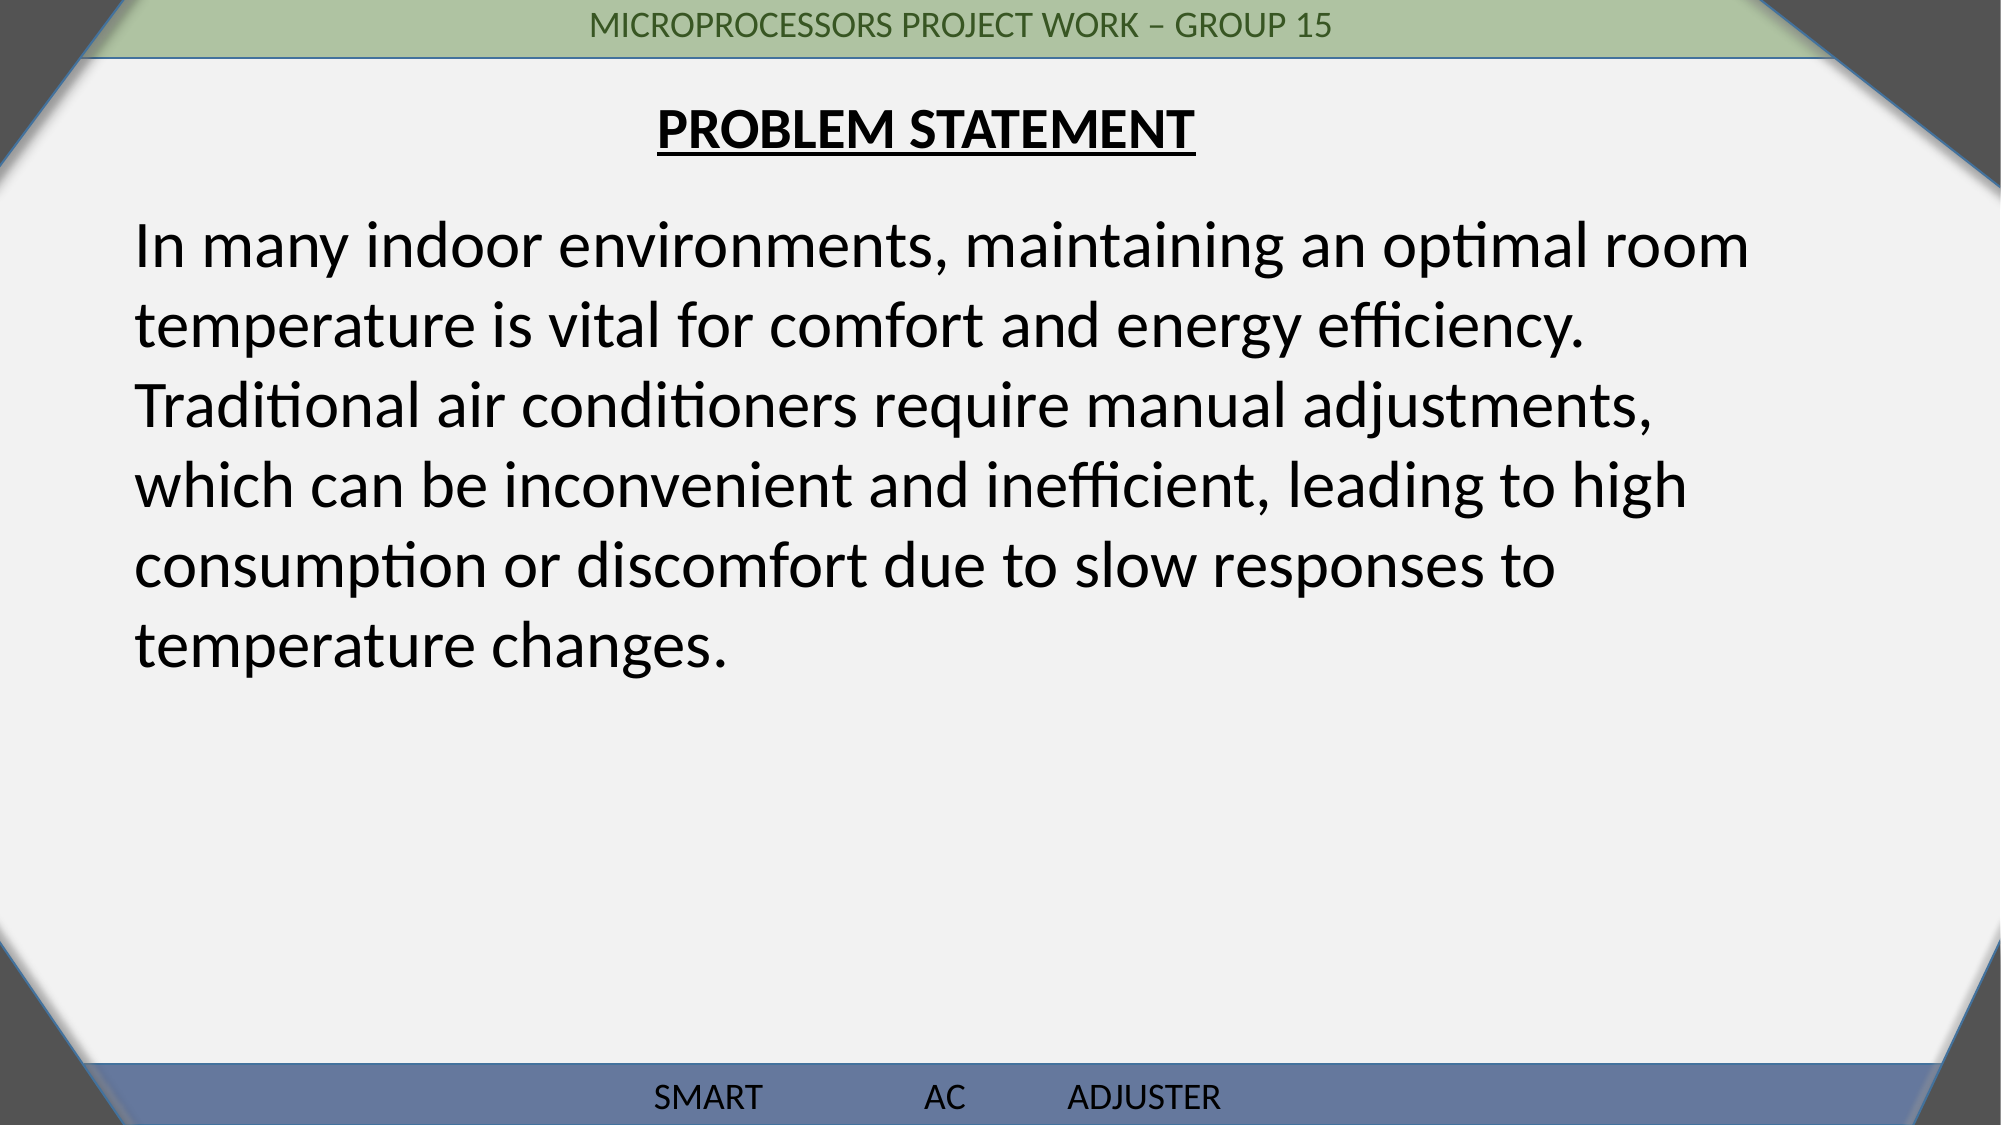

PROBLEM STATEMENT
In many indoor environments, maintaining an optimal room temperature is vital for comfort and energy efficiency. Traditional air conditioners require manual adjustments, which can be inconvenient and inefficient, leading to high consumption or discomfort due to slow responses to temperature changes.
SMART                   AC            ADJUSTER